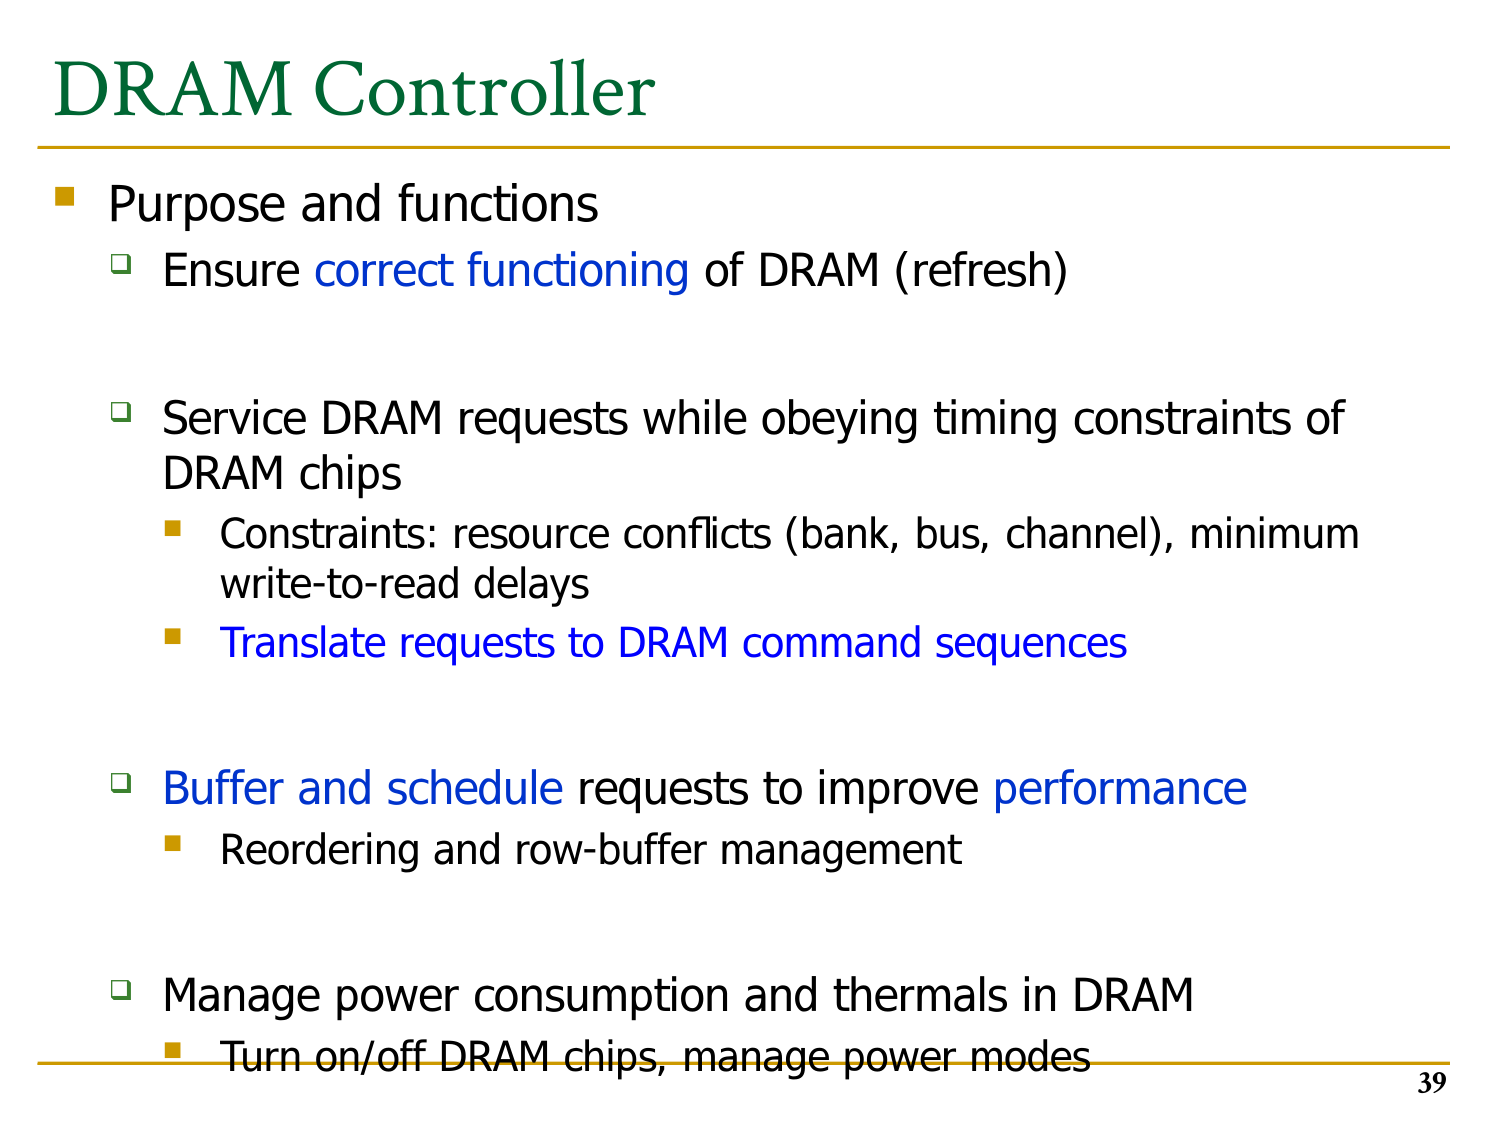

# DRAM Controller
Purpose and functions
Ensure correct functioning of DRAM (refresh)

Service DRAM requests while obeying timing constraints of DRAM chips
Constraints: resource conflicts (bank, bus, channel), minimum write-to-read delays
Translate requests to DRAM command sequences

Buffer and schedule requests to improve performance
Reordering and row-buffer management

Manage power consumption and thermals in DRAM
Turn on/off DRAM chips, manage power modes

39